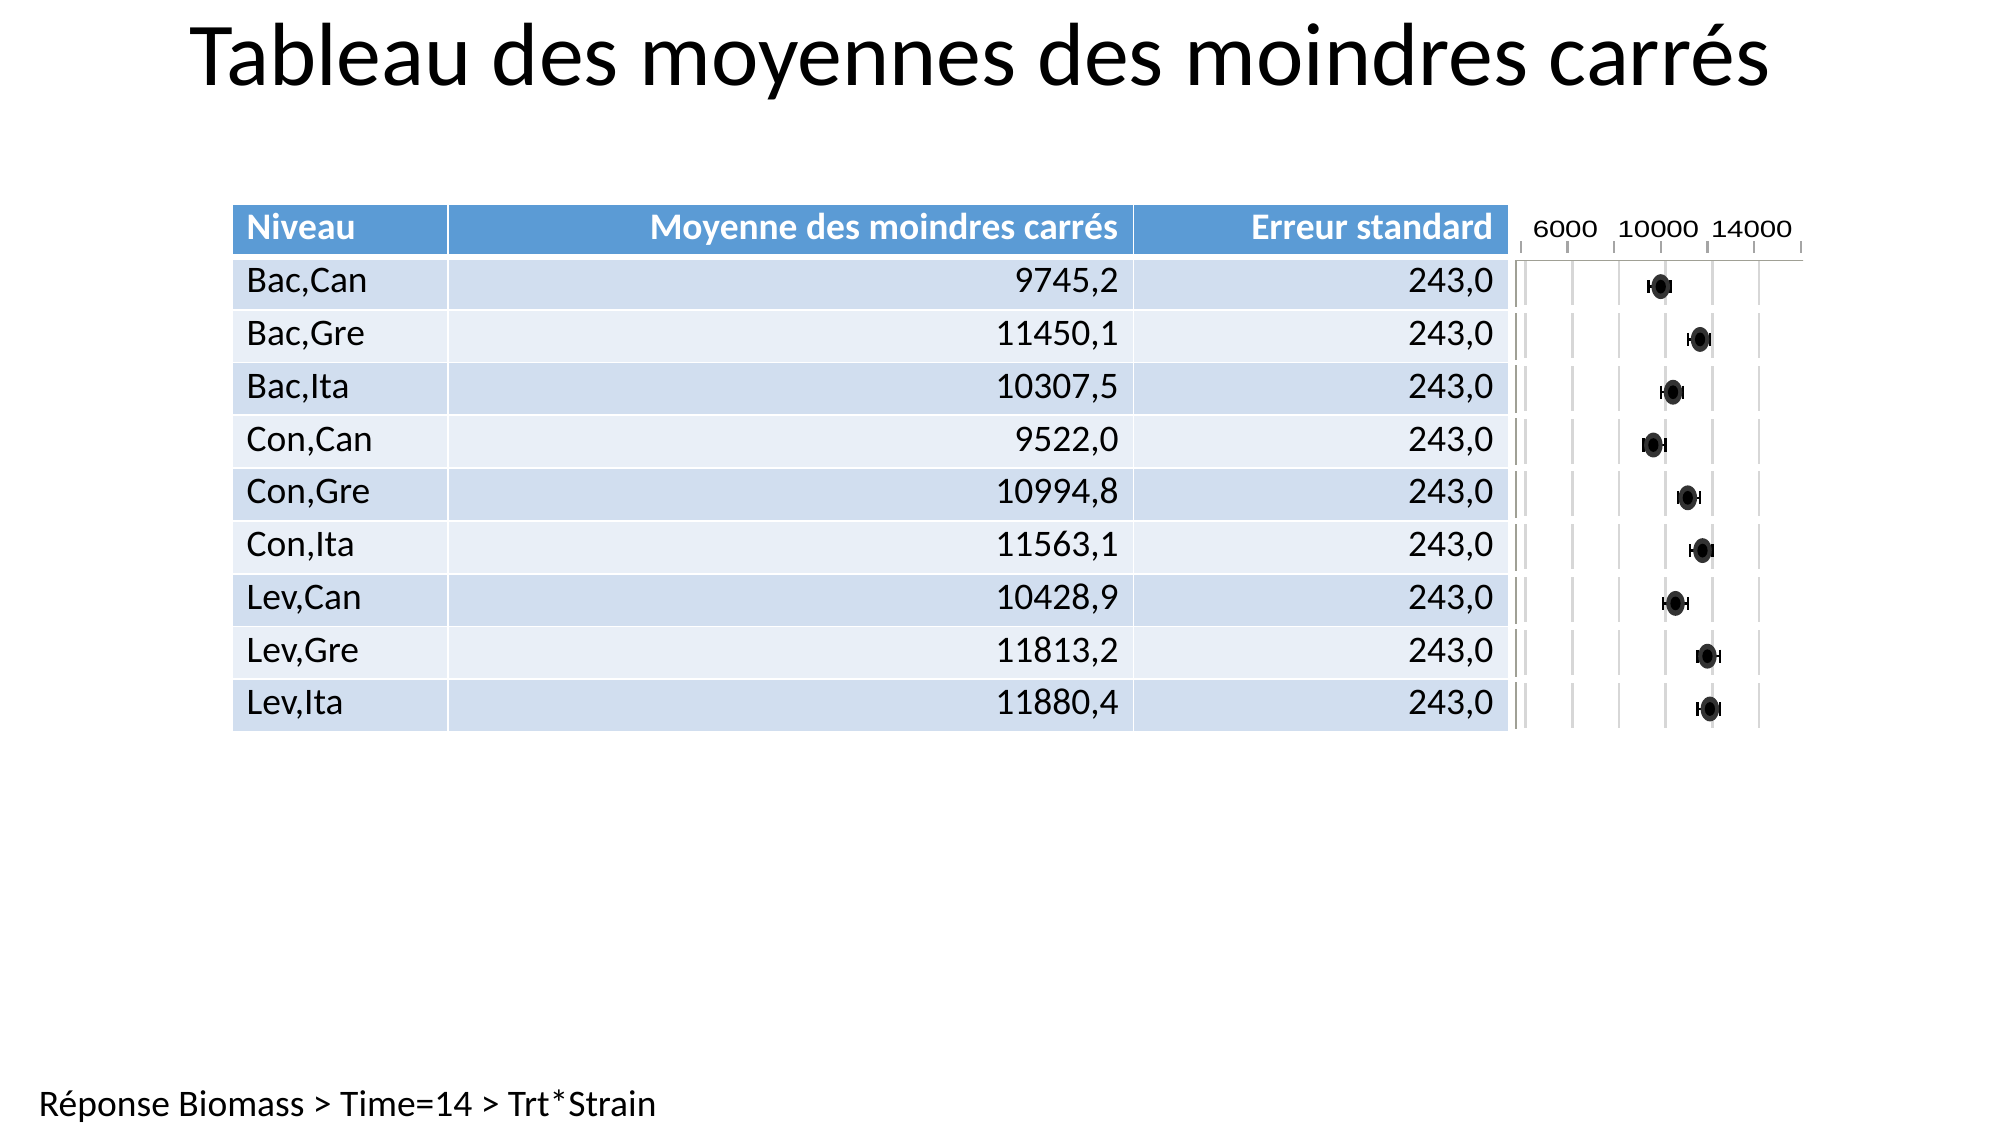

# Tableau des moyennes des moindres carrés
| Niveau | Moyenne des moindres carrés | Erreur standard |  |
| --- | --- | --- | --- |
| Bac,Can | 9745,2 | 243,0 |  |
| Bac,Gre | 11450,1 | 243,0 |  |
| Bac,Ita | 10307,5 | 243,0 |  |
| Con,Can | 9522,0 | 243,0 |  |
| Con,Gre | 10994,8 | 243,0 |  |
| Con,Ita | 11563,1 | 243,0 |  |
| Lev,Can | 10428,9 | 243,0 |  |
| Lev,Gre | 11813,2 | 243,0 |  |
| Lev,Ita | 11880,4 | 243,0 |  |
Réponse Biomass > Time=14 > Trt*Strain